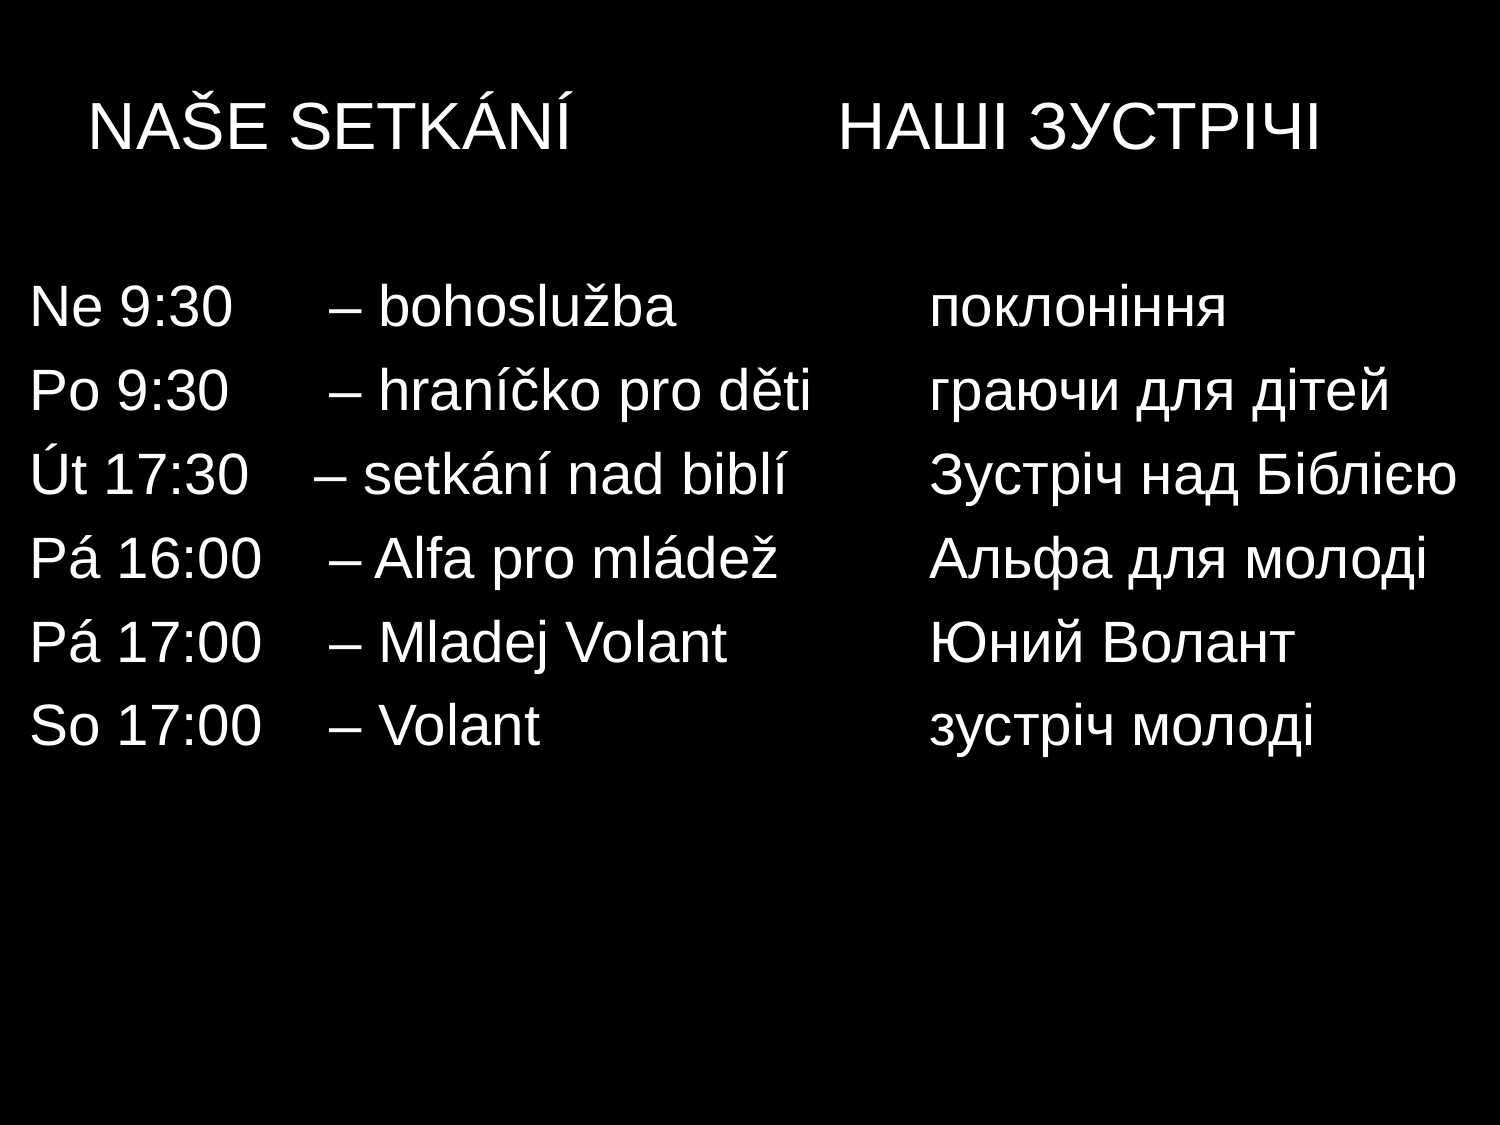

NAŠE SETKÁNÍ 		НАШІ ЗУСТРІЧІ
Ne 9:30  	– bohoslužba		поклоніння
Po 9:30	– hraníčko pro děti	граючи для дітей
Út 17:30    – setkání nad biblí	Зустріч над Біблією
Pá 16:00 	– Alfa pro mládež	Альфа для молоді
Pá 17:00	– Mladej Volant		Юний Волант
So 17:00 	– Volant			зустріч молоді